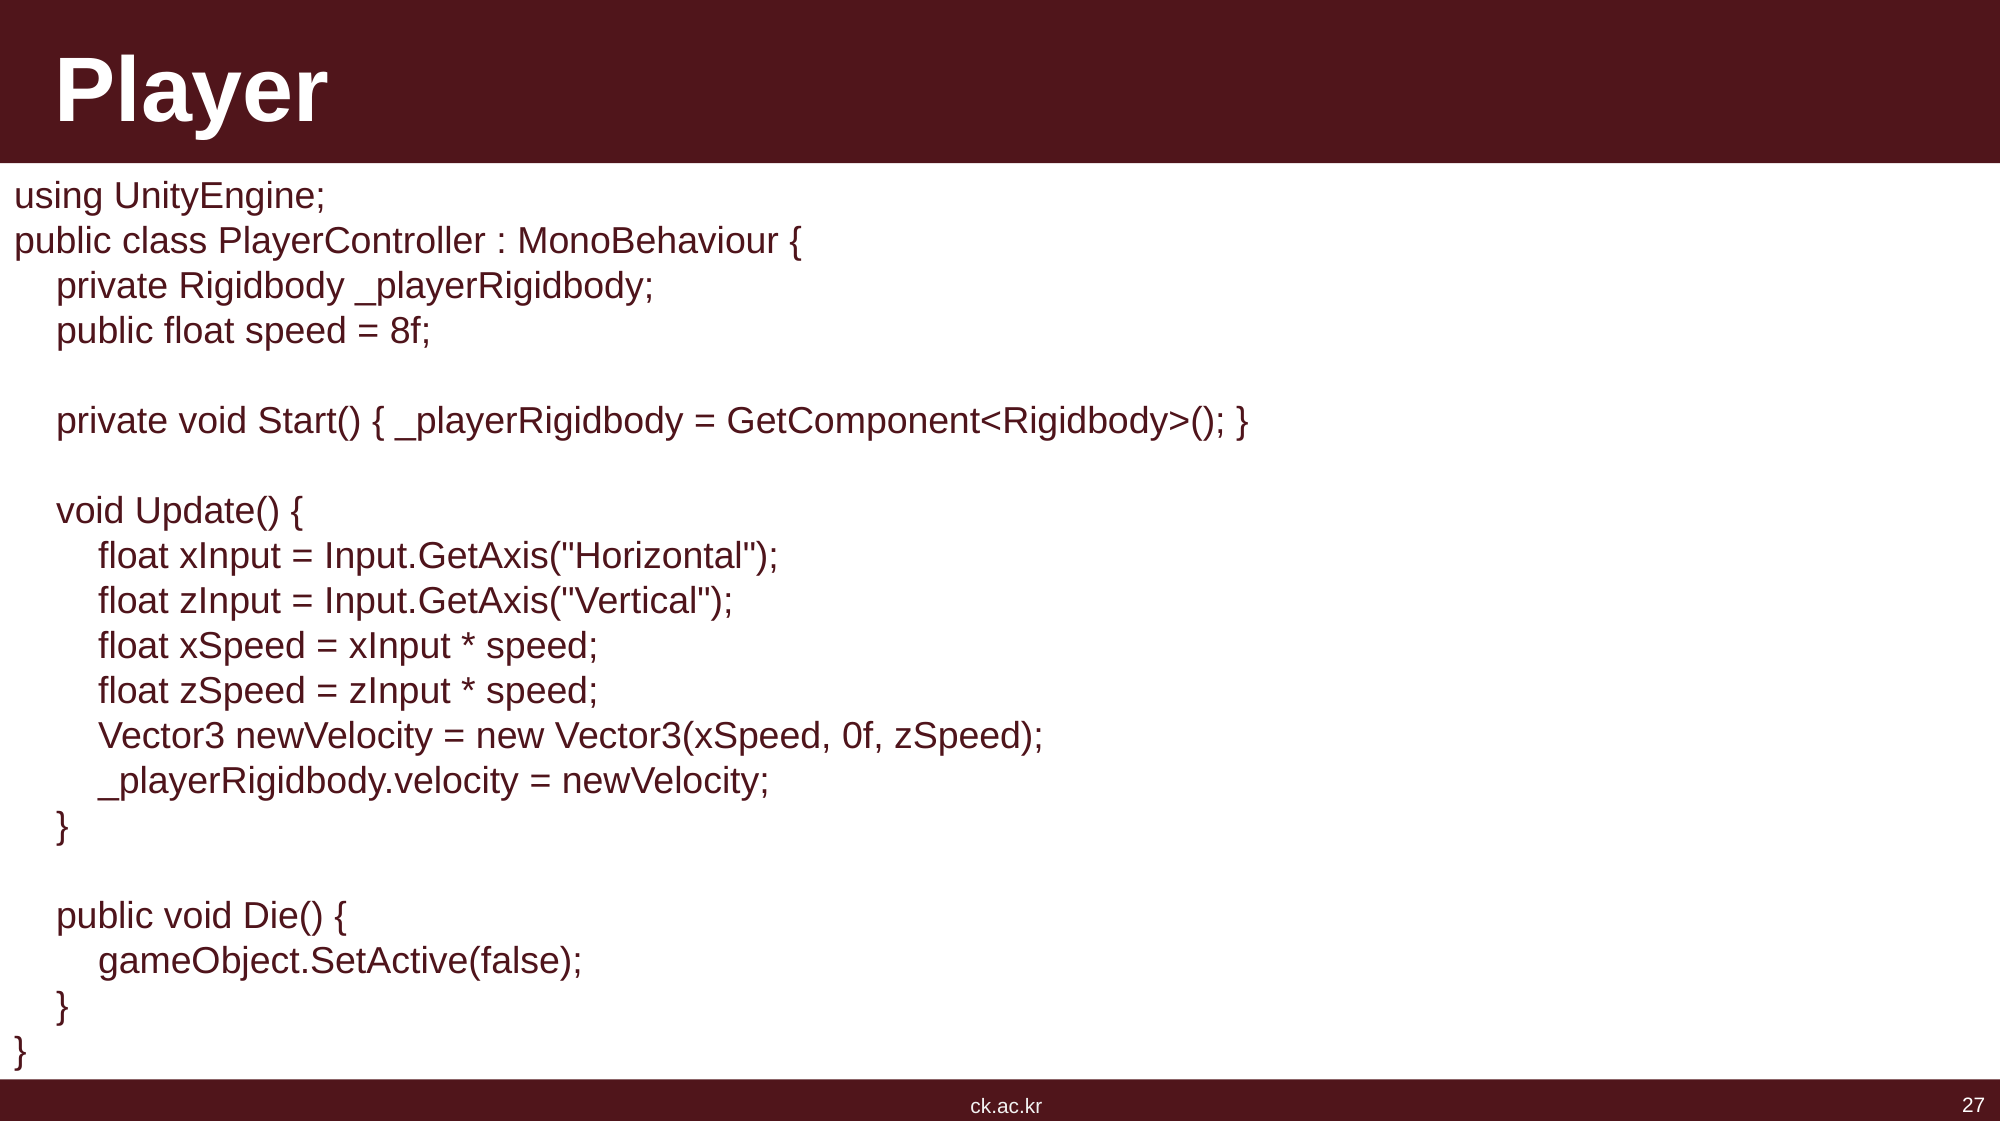

# Player
using UnityEngine;
public class PlayerController : MonoBehaviour {
    private Rigidbody _playerRigidbody;
    public float speed = 8f;
    private void Start() { _playerRigidbody = GetComponent<Rigidbody>(); }

    void Update() {
        float xInput = Input.GetAxis("Horizontal");
        float zInput = Input.GetAxis("Vertical");
        float xSpeed = xInput * speed;
        float zSpeed = zInput * speed;
        Vector3 newVelocity = new Vector3(xSpeed, 0f, zSpeed);
        _playerRigidbody.velocity = newVelocity;
    }
    public void Die() {
        gameObject.SetActive(false);
    }
}

27
ck.ac.kr